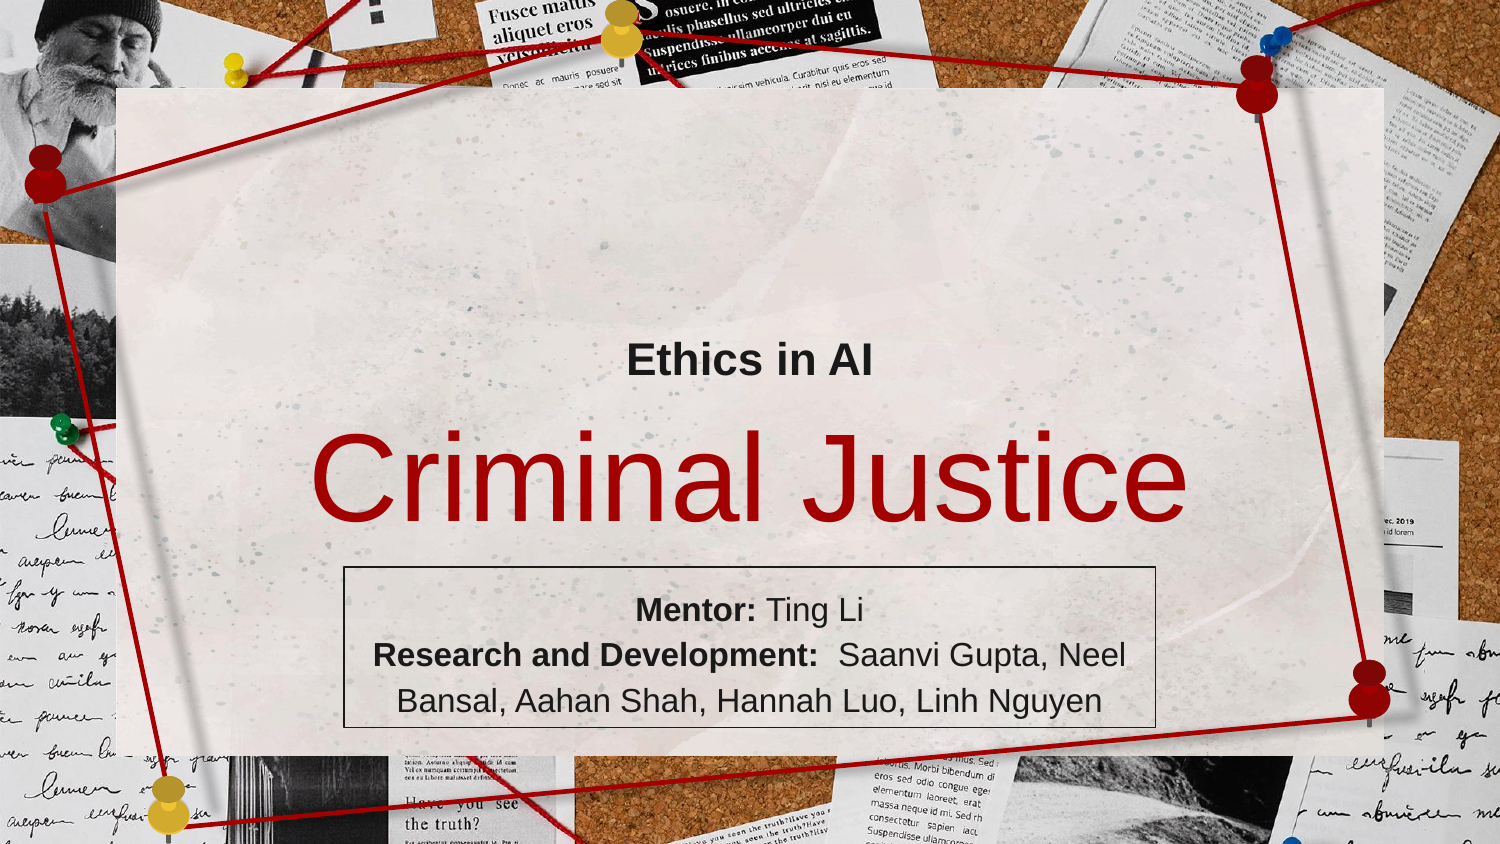

# Ethics in AI
Criminal Justice
Mentor: Ting Li
Research and Development:  Saanvi Gupta, Neel Bansal, Aahan Shah, Hannah Luo, Linh Nguyen